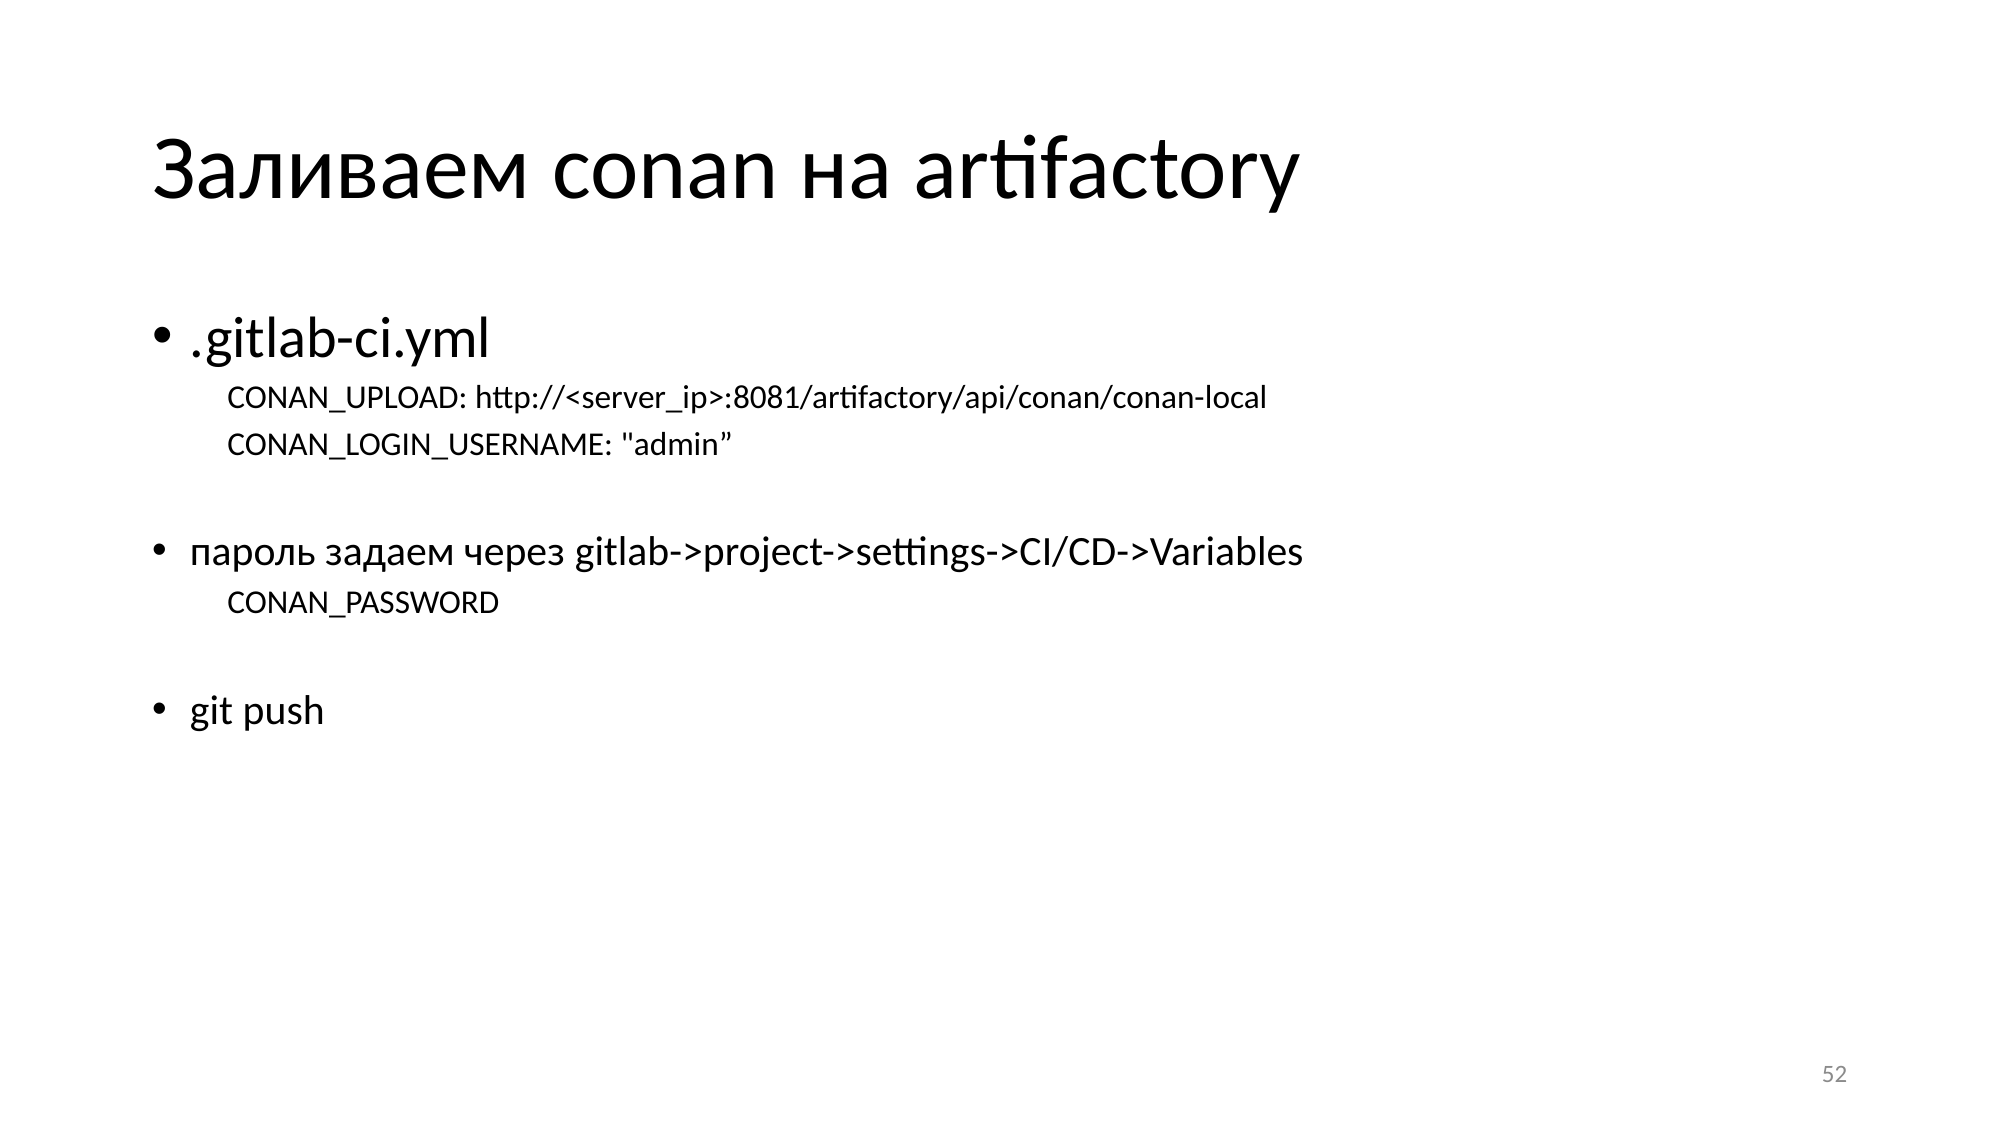

# Заливаем conan на artifactory
.gitlab-ci.yml
CONAN_UPLOAD: http://<server_ip>:8081/artifactory/api/conan/conan-local
CONAN_LOGIN_USERNAME: "admin”

пароль задаем через gitlab->project->settings->CI/CD->Variables
CONAN_PASSWORD

git push
52